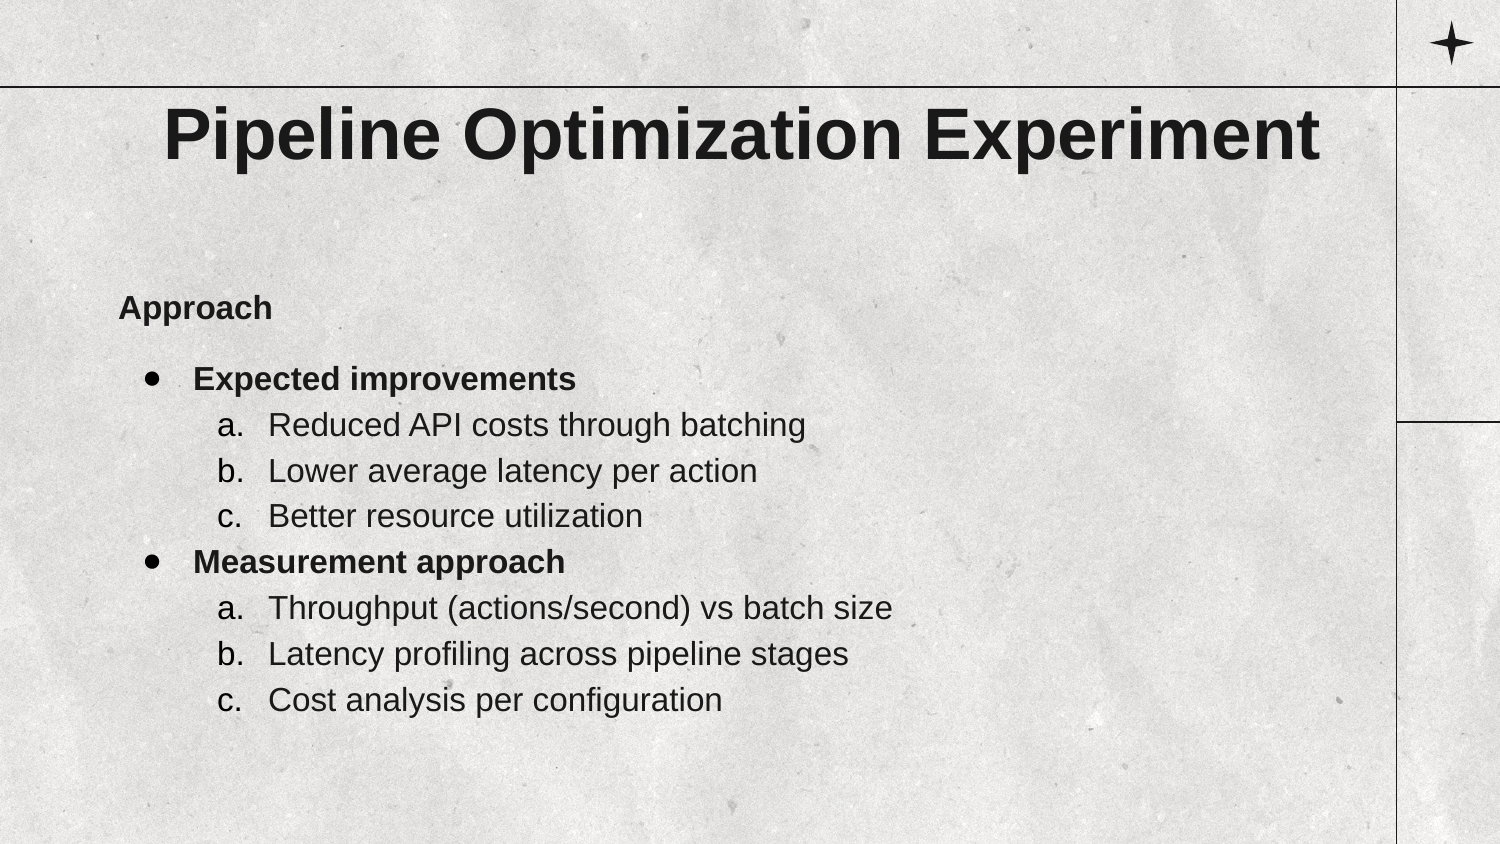

# Pipeline Optimization Experiment

Approach
Expected improvements
Reduced API costs through batching
Lower average latency per action
Better resource utilization
Measurement approach
Throughput (actions/second) vs batch size
Latency profiling across pipeline stages
Cost analysis per configuration